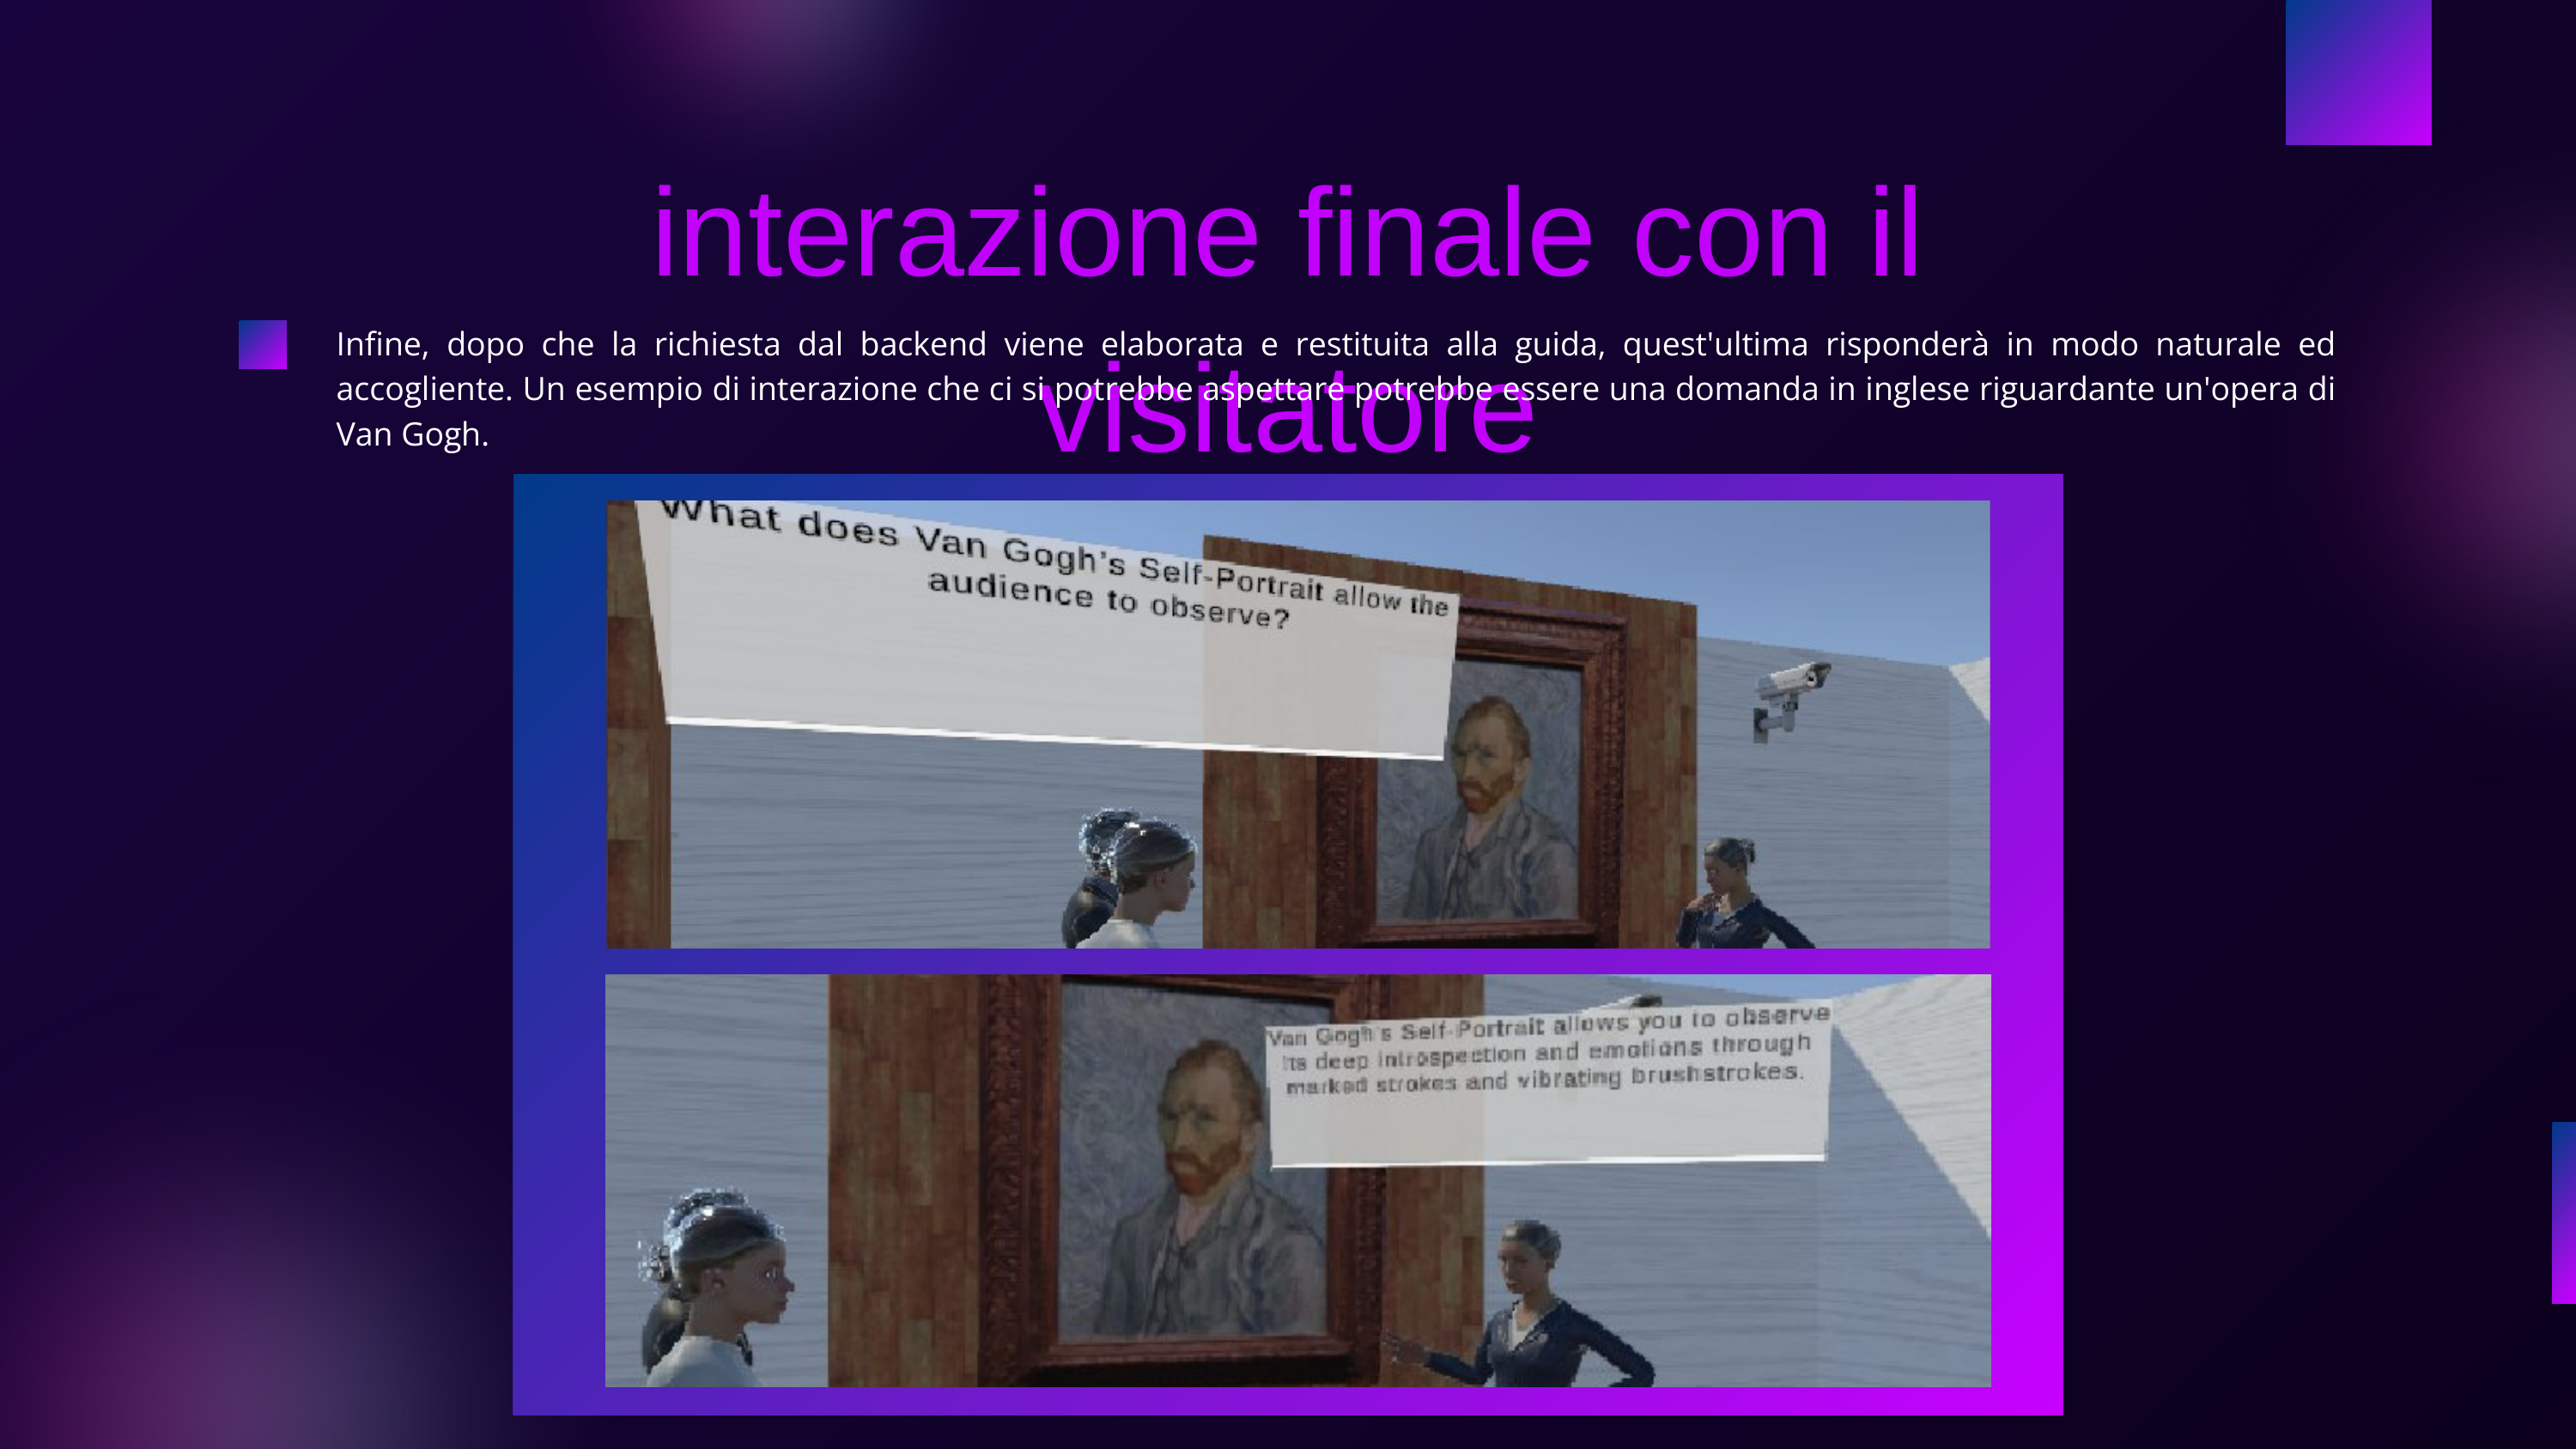

interazione finale con il visitatore
Infine, dopo che la richiesta dal backend viene elaborata e restituita alla guida, quest'ultima risponderà in modo naturale ed accogliente. Un esempio di interazione che ci si potrebbe aspettare potrebbe essere una domanda in inglese riguardante un'opera di Van Gogh.